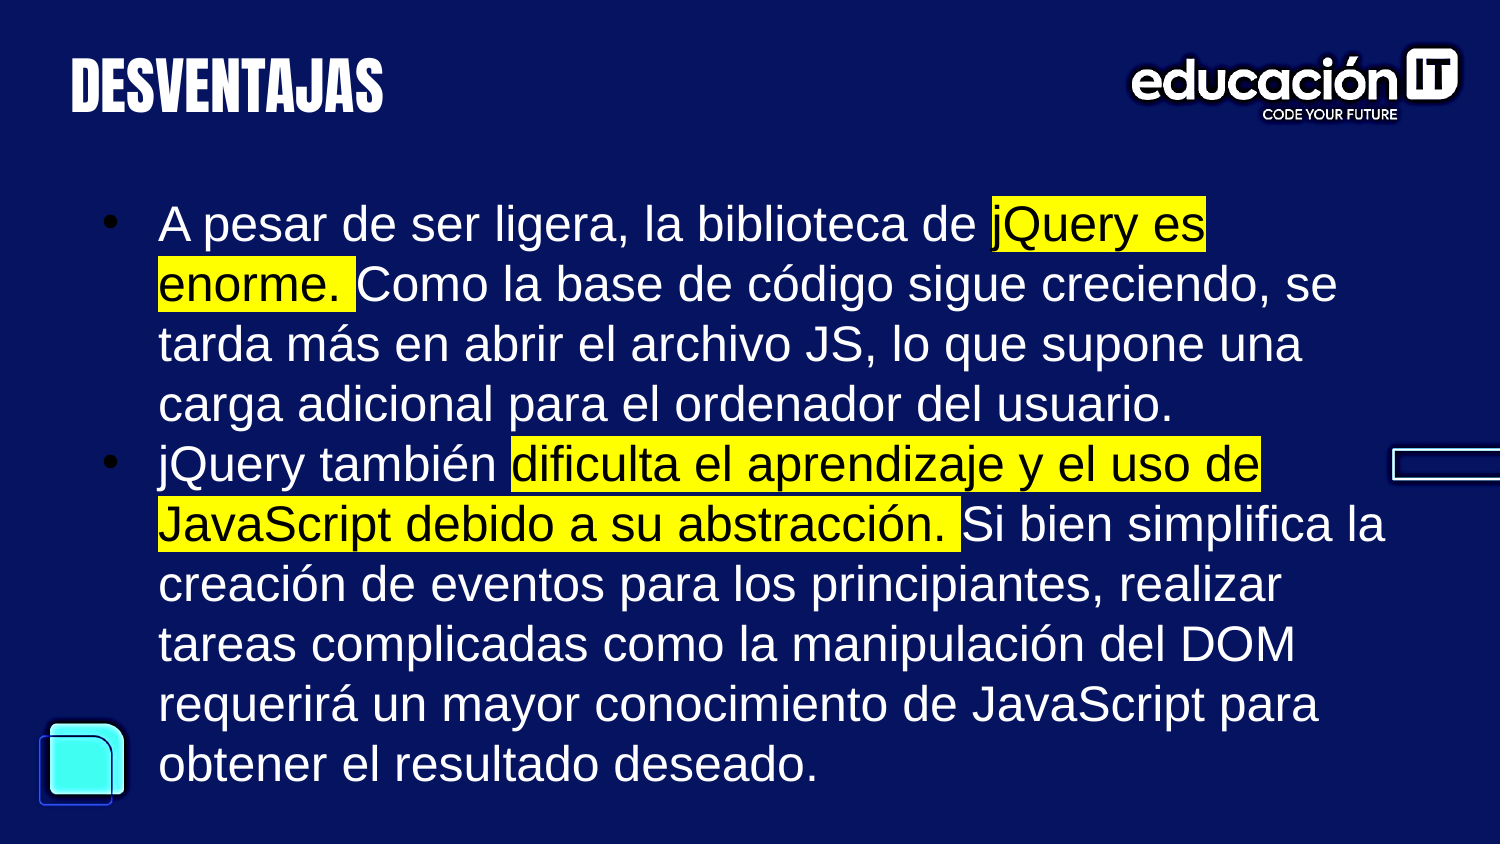

DESVENTAJAS
A pesar de ser ligera, la biblioteca de jQuery es enorme. Como la base de código sigue creciendo, se tarda más en abrir el archivo JS, lo que supone una carga adicional para el ordenador del usuario.
jQuery también dificulta el aprendizaje y el uso de JavaScript debido a su abstracción. Si bien simplifica la creación de eventos para los principiantes, realizar tareas complicadas como la manipulación del DOM requerirá un mayor conocimiento de JavaScript para obtener el resultado deseado.